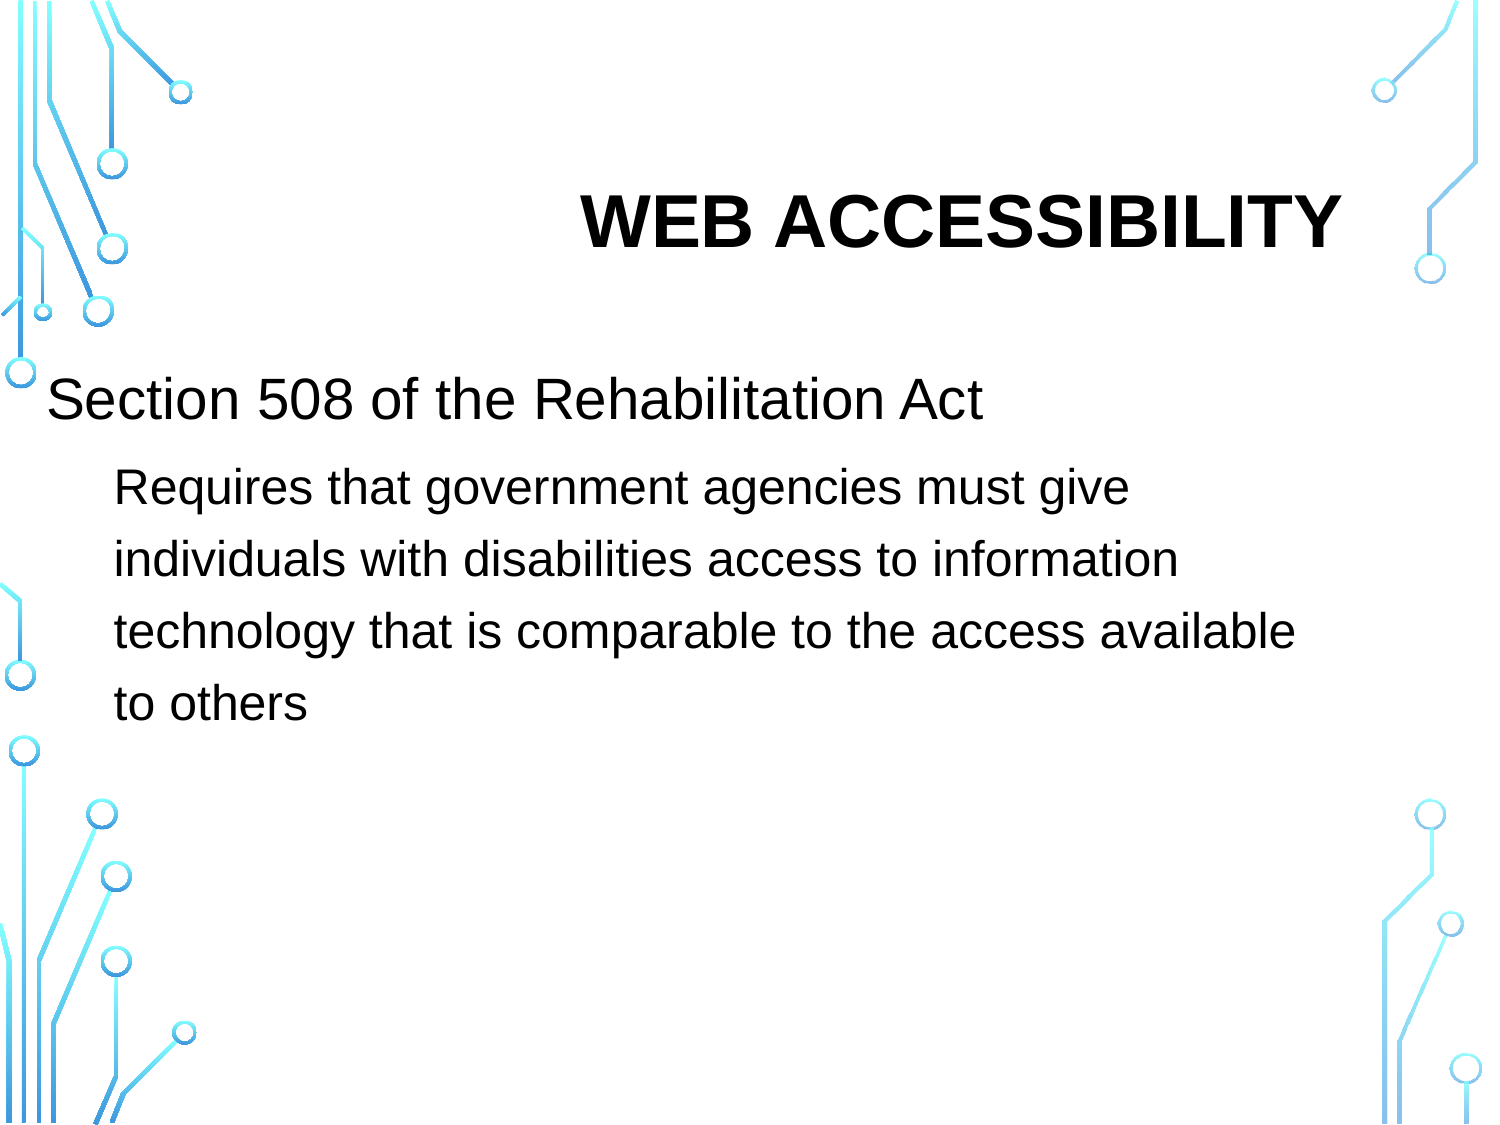

# Web Accessibility
Section 508 of the Rehabilitation Act
Requires that government agencies must give individuals with disabilities access to information technology that is comparable to the access available to others
15